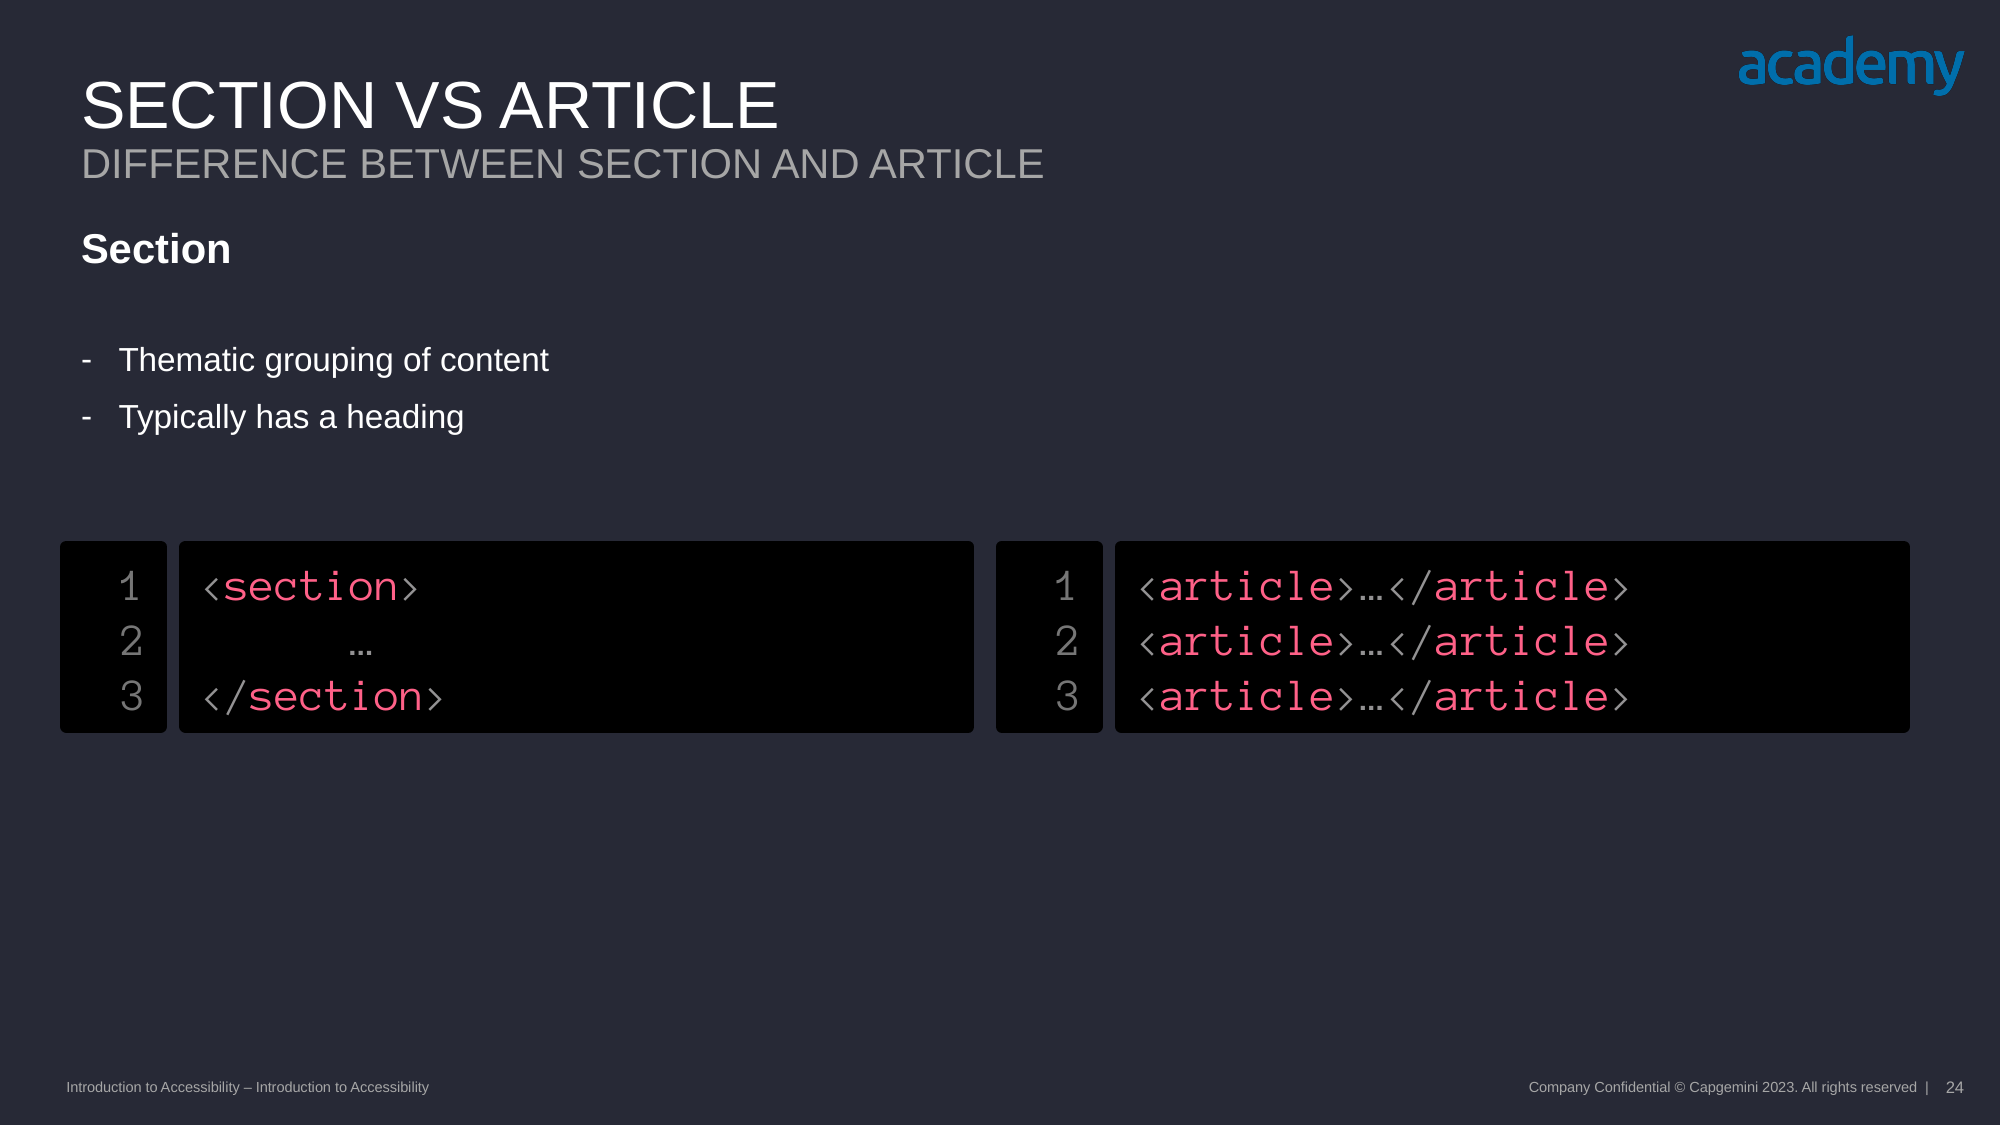

Section vs article
Difference between section and article
Section
Thematic grouping of content
Typically has a heading
1
2
3
<section>
	…
</section>
1
2
3
<article>…</article>
<article>…</article>
<article>…</article>